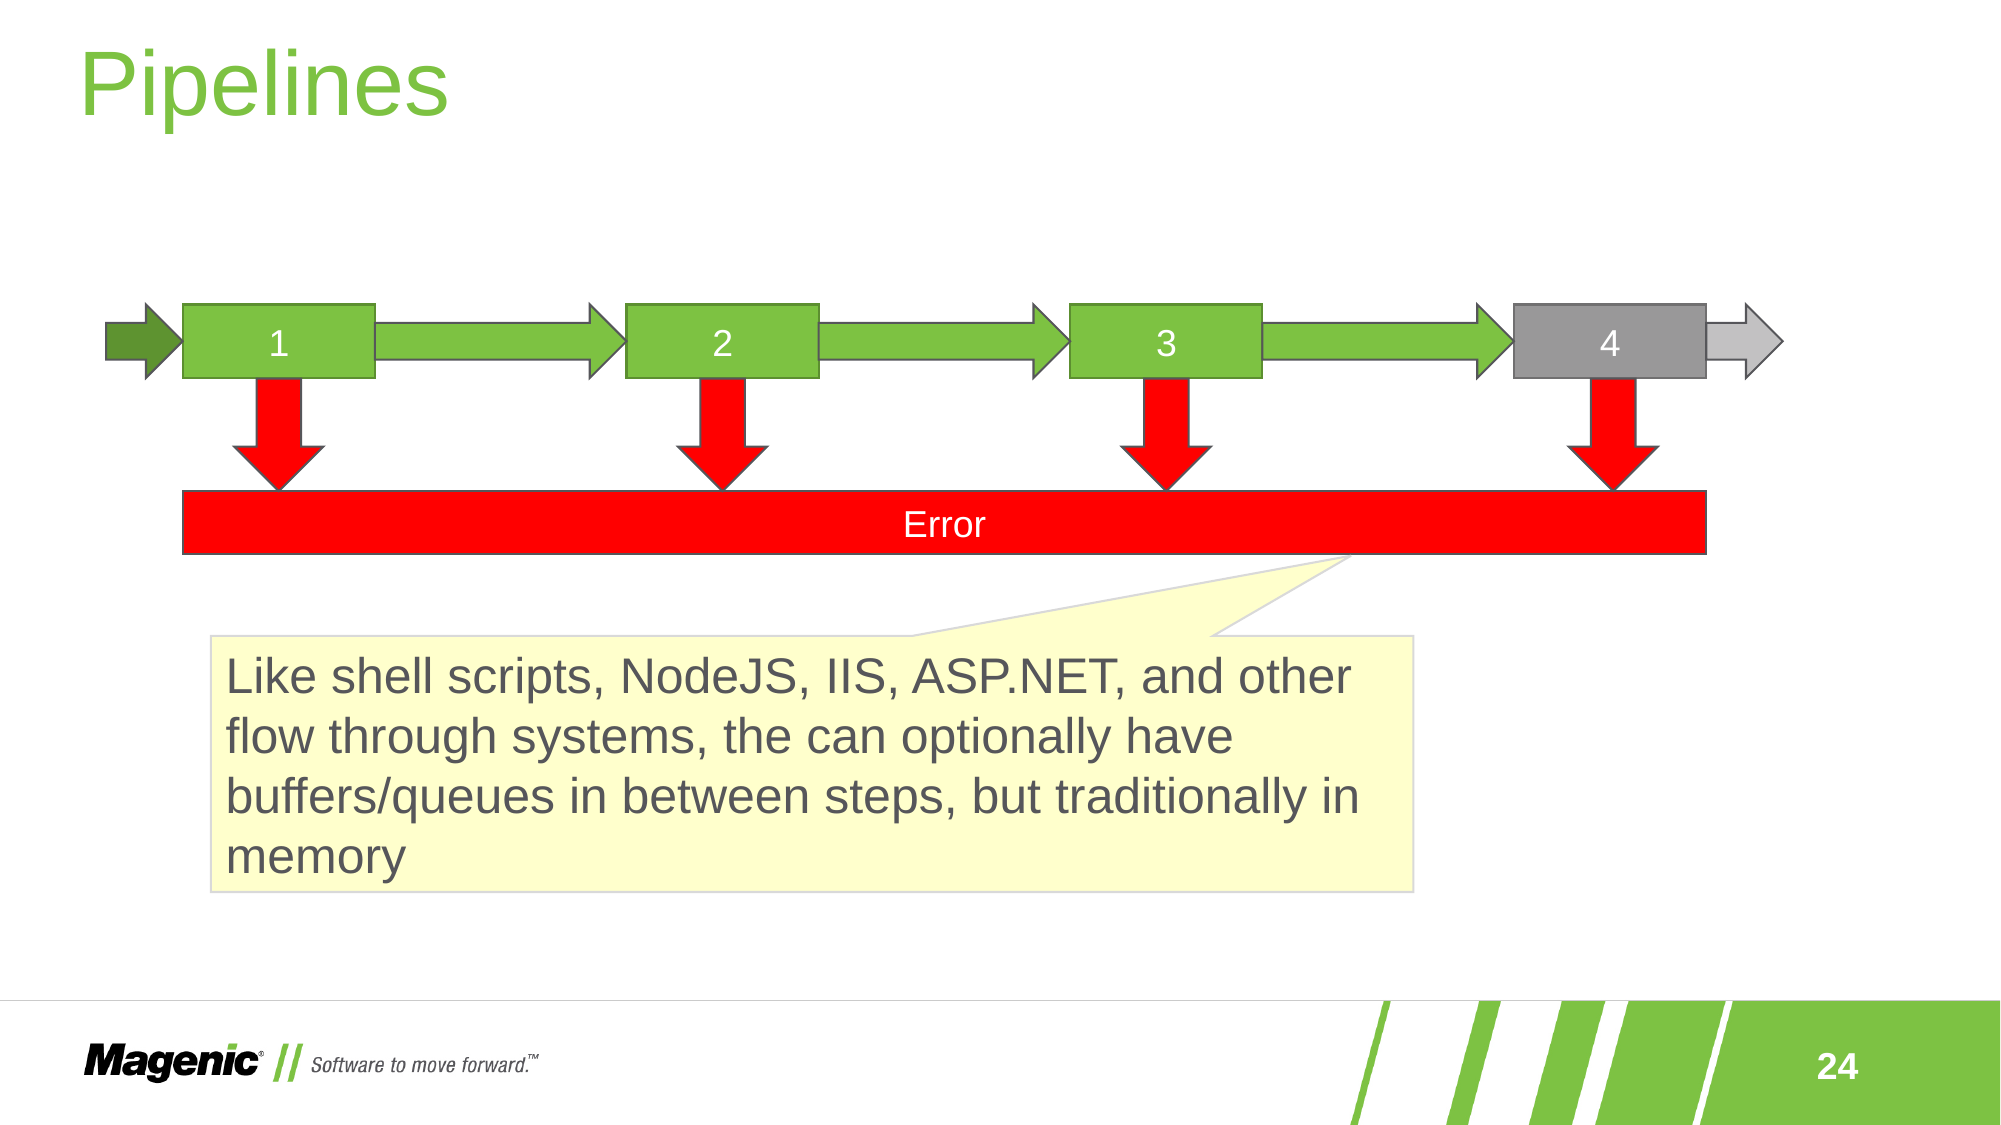

# Pipelines

1
2
3
4

Error
Like shell scripts, NodeJS, IIS, ASP.NET, and other flow through systems, the can optionally have buffers/queues in between steps, but traditionally in memory